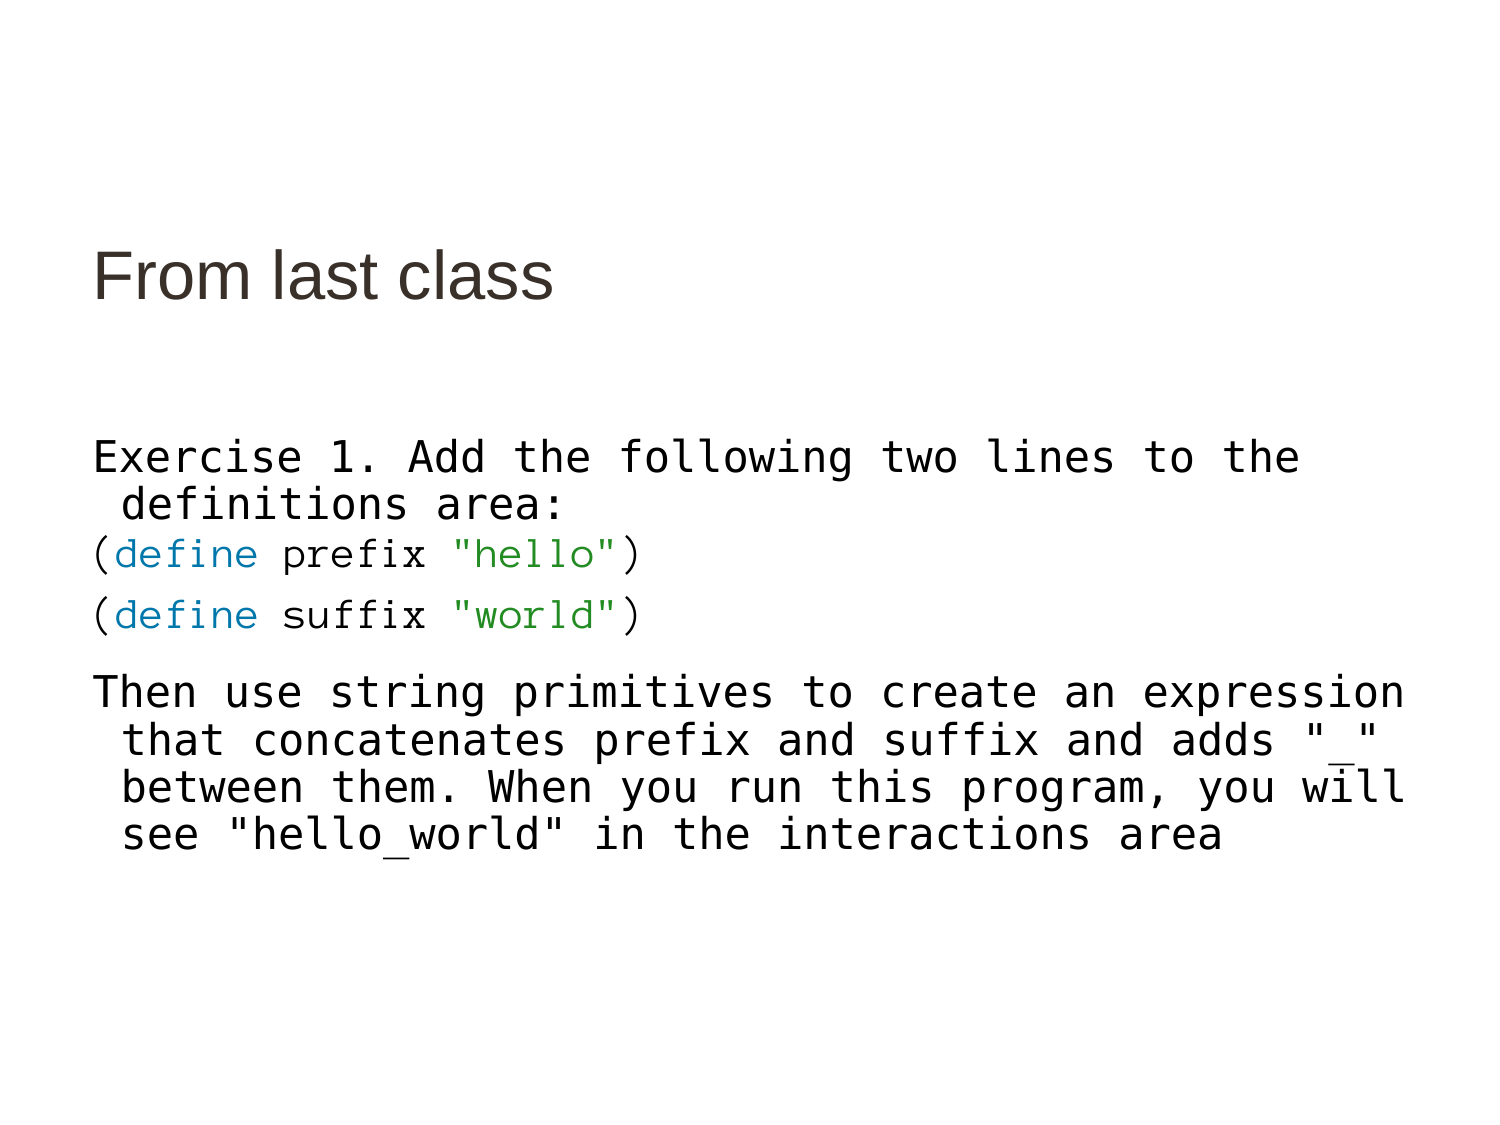

# From last class
Exercise 1. Add the following two lines to the definitions area:
(define prefix "hello")
(define suffix "world")
Then use string primitives to create an expression that concatenates prefix and suffix and adds "_" between them. When you run this program, you will see "hello_world" in the interactions area